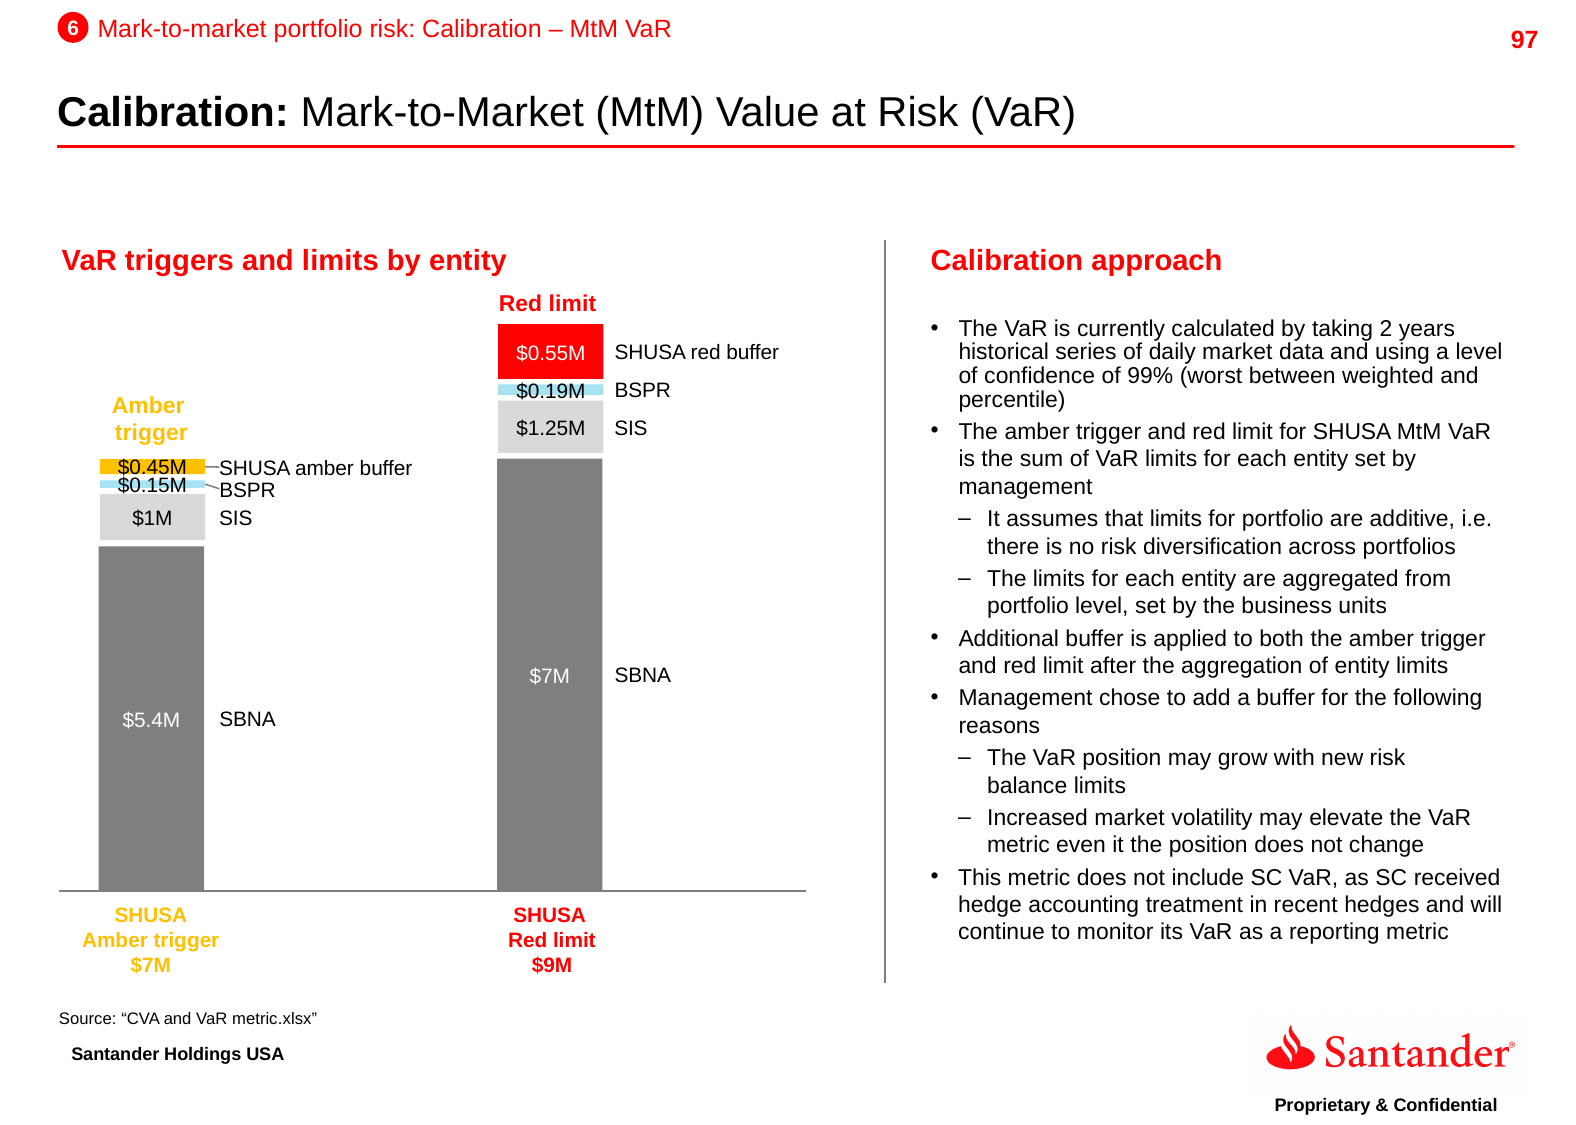

6
Mark-to-market portfolio risk: Calibration – MtM VaR
Calibration: Mark-to-Market (MtM) Value at Risk (VaR)
VaR triggers and limits by entity
Calibration approach
Red limit
The VaR is currently calculated by taking 2 years historical series of daily market data and using a level of confidence of 99% (worst between weighted and percentile)
The amber trigger and red limit for SHUSA MtM VaR is the sum of VaR limits for each entity set by management
It assumes that limits for portfolio are additive, i.e. there is no risk diversification across portfolios
The limits for each entity are aggregated from portfolio level, set by the business units
Additional buffer is applied to both the amber trigger and red limit after the aggregation of entity limits
Management chose to add a buffer for the following reasons
The VaR position may grow with new risk balance limits
Increased market volatility may elevate the VaR metric even it the position does not change
This metric does not include SC VaR, as SC received hedge accounting treatment in recent hedges and will continue to monitor its VaR as a reporting metric
$0.55M
SHUSA red buffer
BSPR
$0.19M
Amber
trigger
$1.25M
SIS
SHUSA amber buffer
$7M
$0.45M
BSPR
$0.15M
$1M
SIS
$5.4M
SBNA
SBNA
SHUSA
Amber trigger
$7M
SHUSA
Red limit
$9M
Source: “CVA and VaR metric.xlsx”